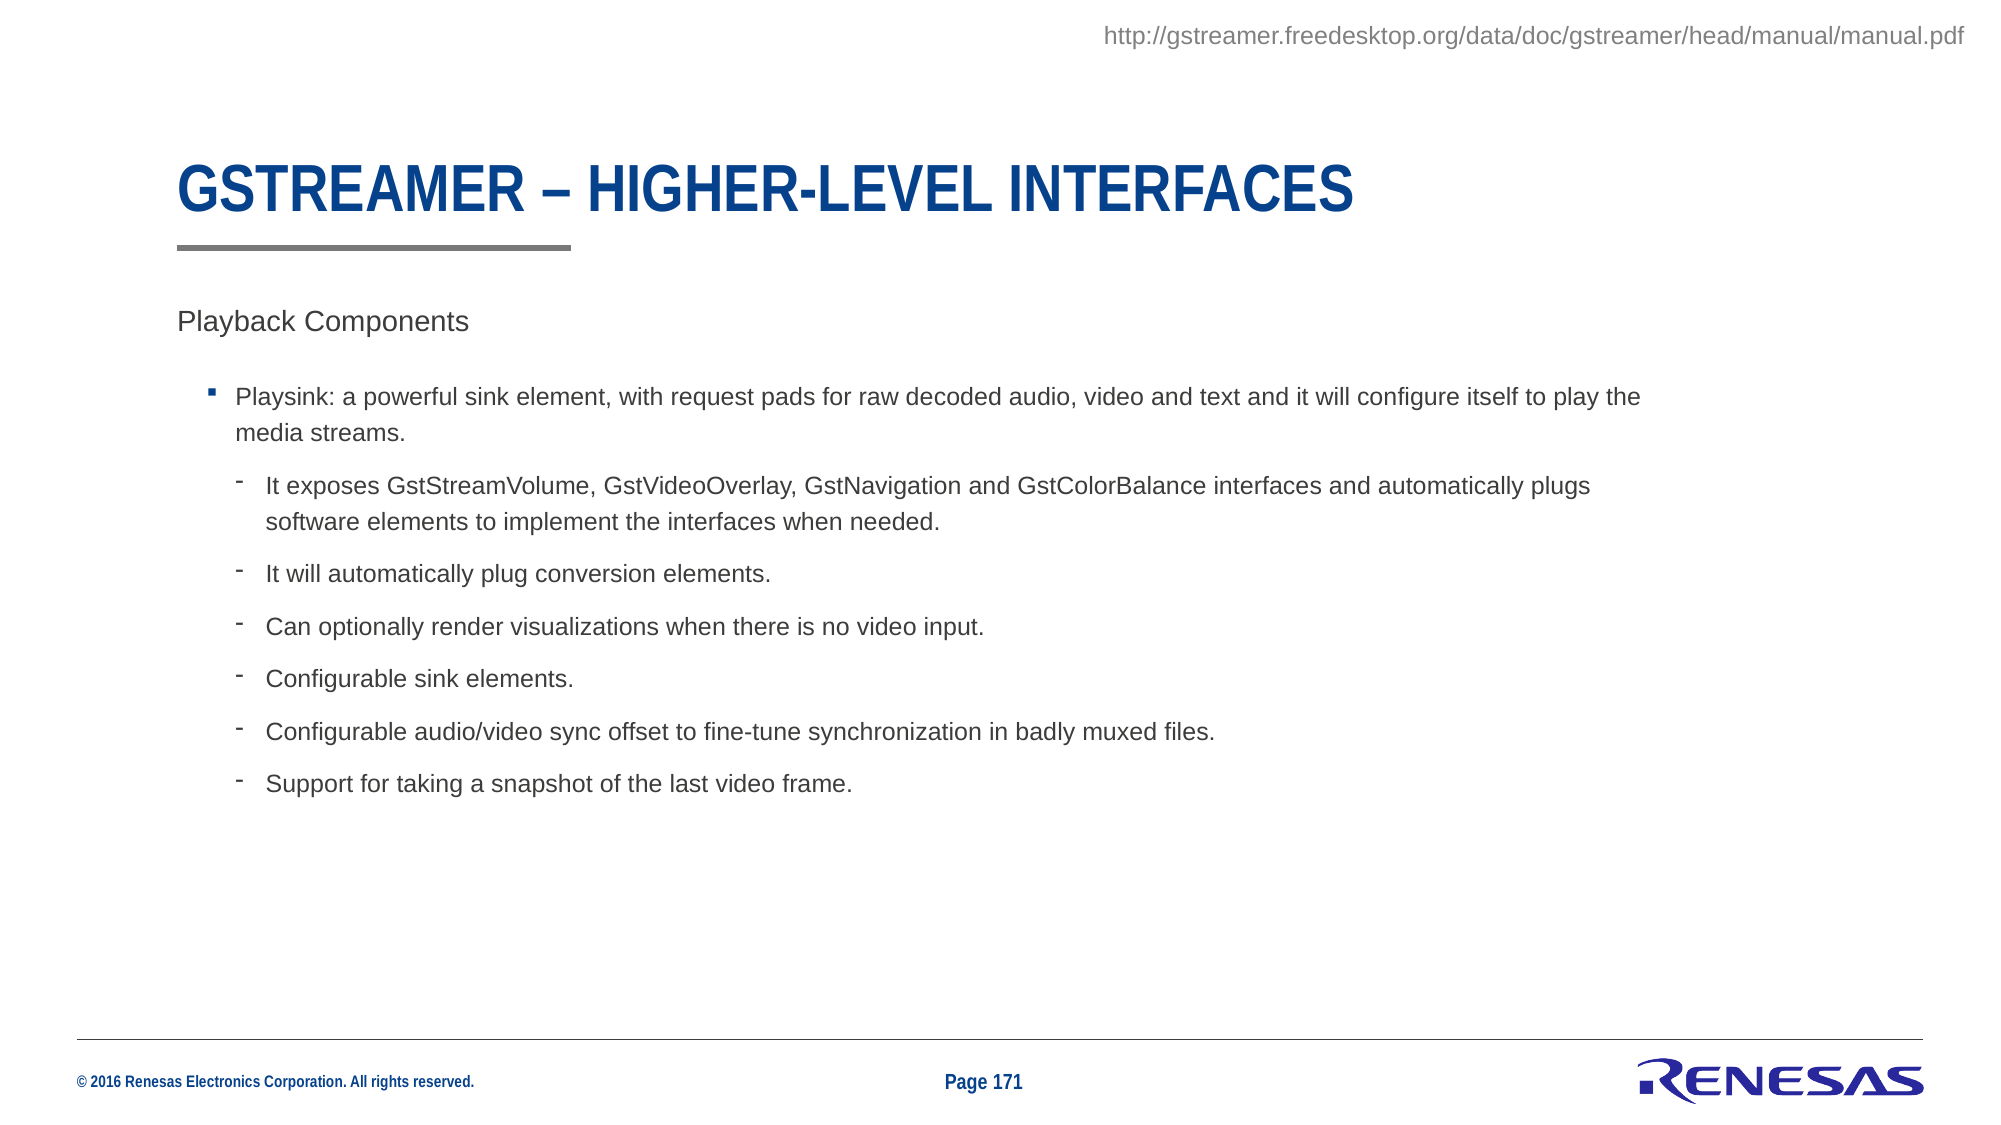

http://gstreamer.freedesktop.org/data/doc/gstreamer/head/manual/manual.pdf
# GStreamer – Higher-level interfaces
Playback Components
Playsink: a powerful sink element, with request pads for raw decoded audio, video and text and it will configure itself to play the media streams.
It exposes GstStreamVolume, GstVideoOverlay, GstNavigation and GstColorBalance interfaces and automatically plugs software elements to implement the interfaces when needed.
It will automatically plug conversion elements.
Can optionally render visualizations when there is no video input.
Configurable sink elements.
Configurable audio/video sync offset to fine-tune synchronization in badly muxed files.
Support for taking a snapshot of the last video frame.
Page 171